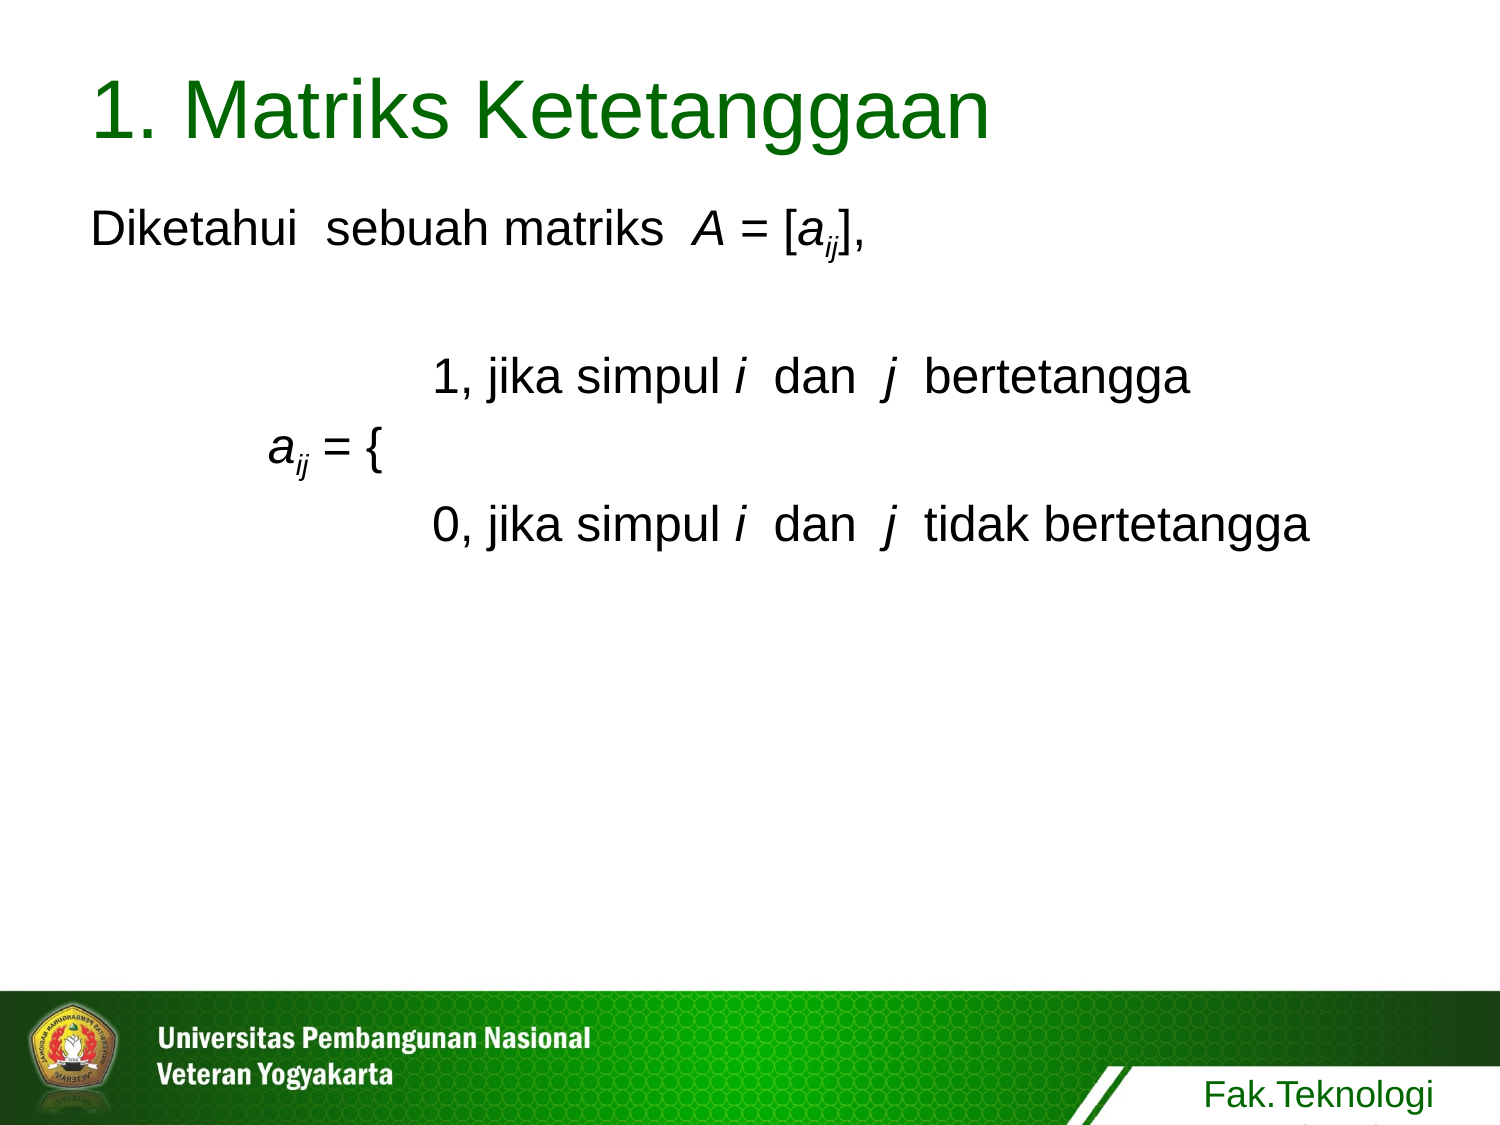

1. Matriks Ketetanggaan
Diketahui  sebuah matriks  A = [aij],

		   1, jika simpul i  dan  j  bertetangga
	  aij = {
 		   0, jika simpul i  dan  j  tidak bertetangga
Fak.Teknologi Industri